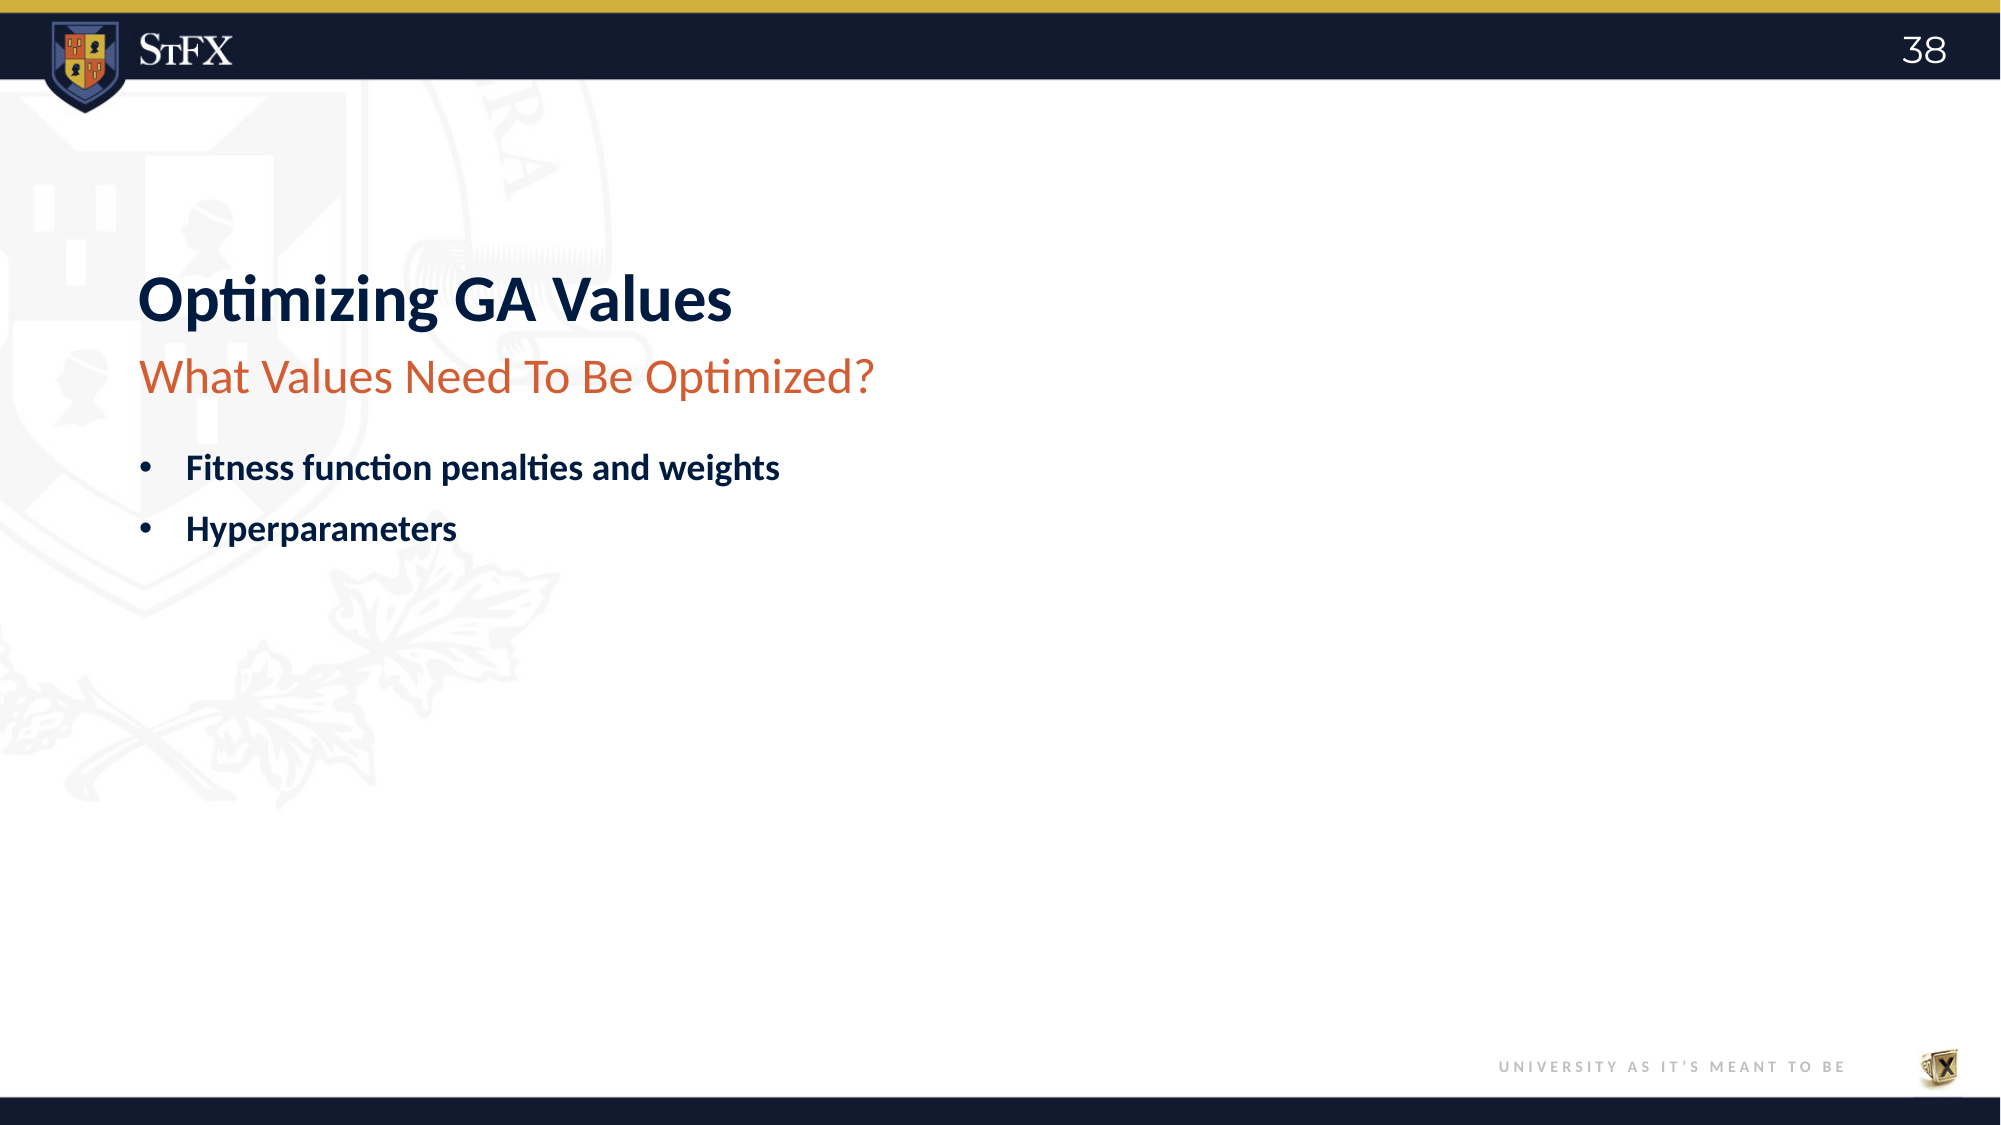

38
# Optimizing GA Values
What Values Need To Be Optimized?
Fitness function penalties and weights
Hyperparameters